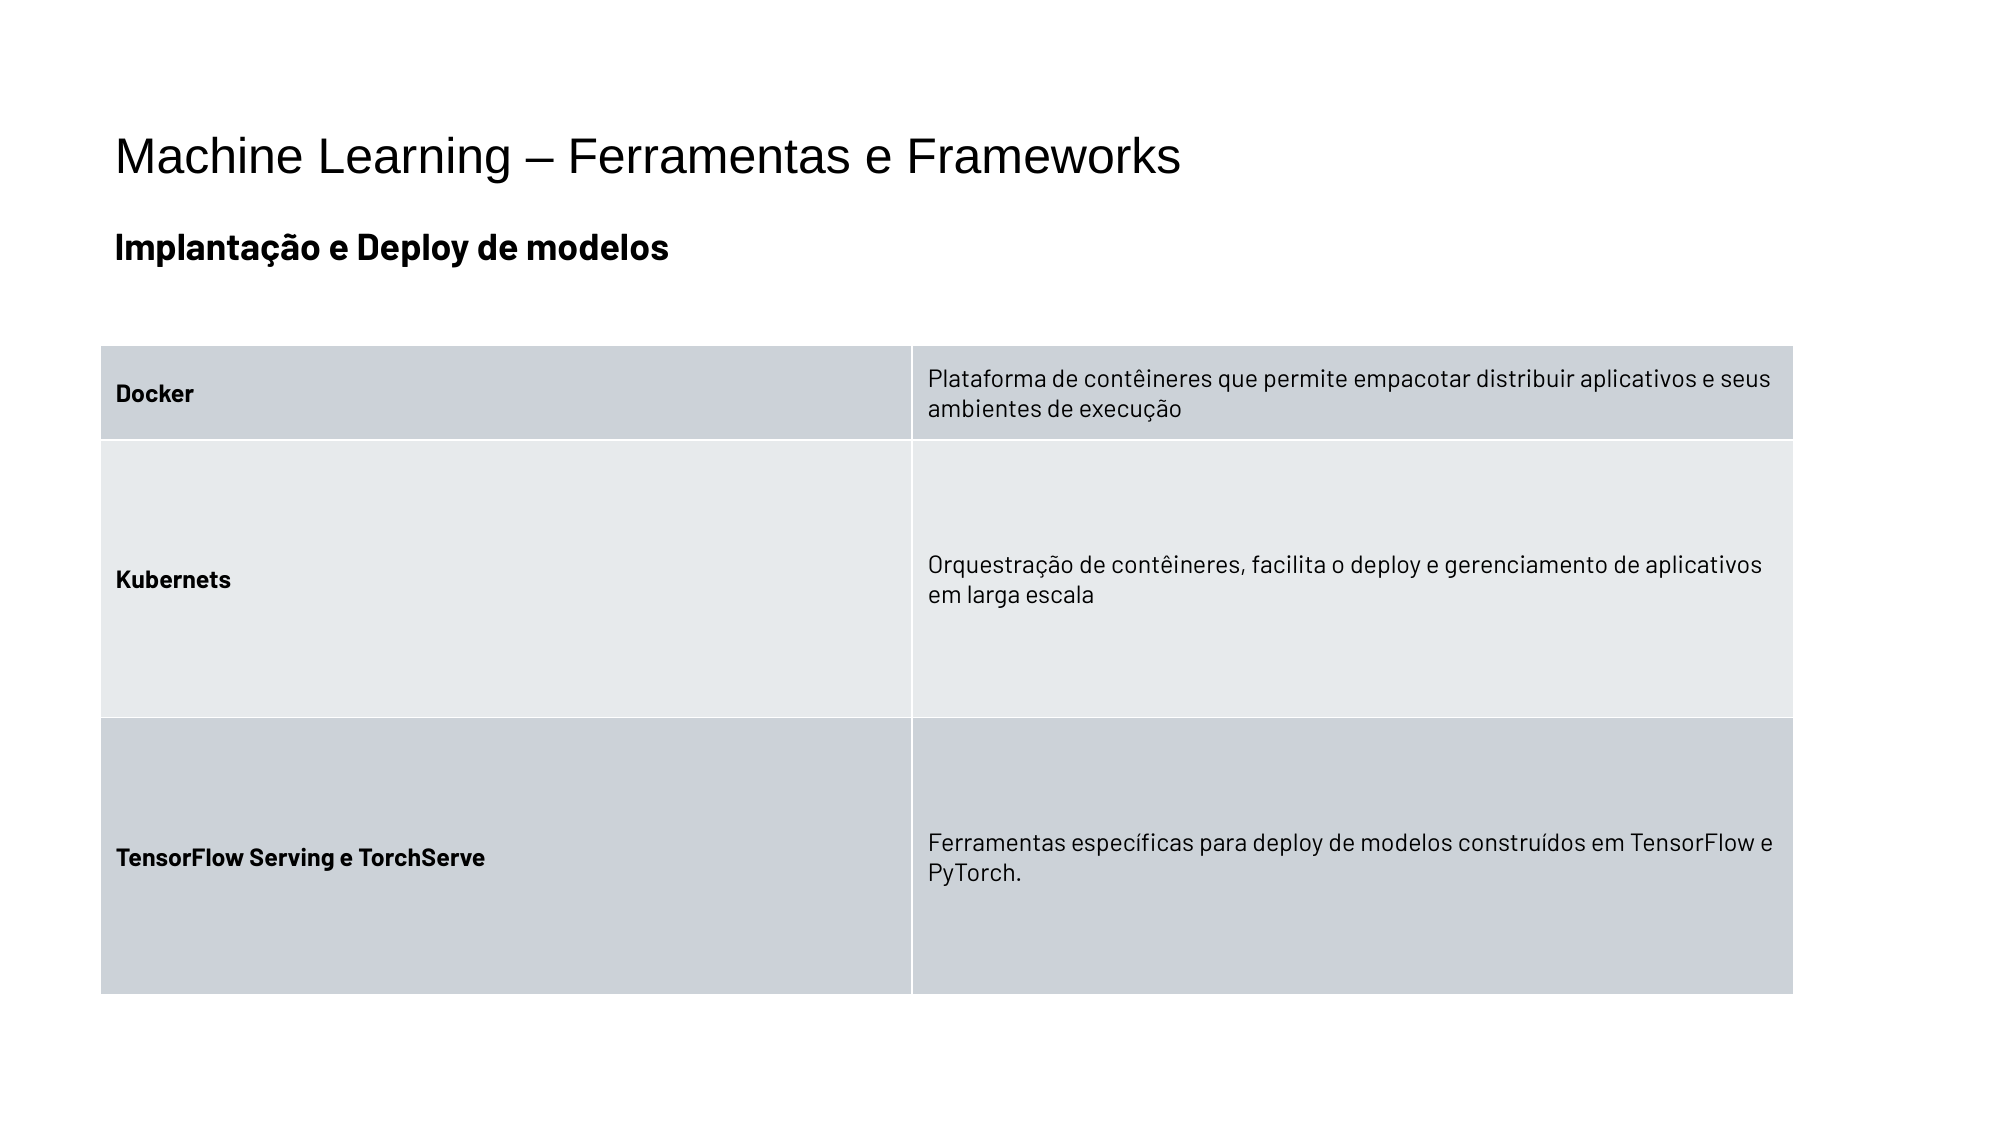

# Machine Learning – Ferramentas e Frameworks
Implantação e Deploy de modelos

| Docker | Plataforma de contêineres que permite empacotar distribuir aplicativos e seus ambientes de execução |
| --- | --- |
| Kubernets | Orquestração de contêineres, facilita o deploy e gerenciamento de aplicativos em larga escala |
| TensorFlow Serving e TorchServe | Ferramentas específicas para deploy de modelos construídos em TensorFlow e PyTorch. |